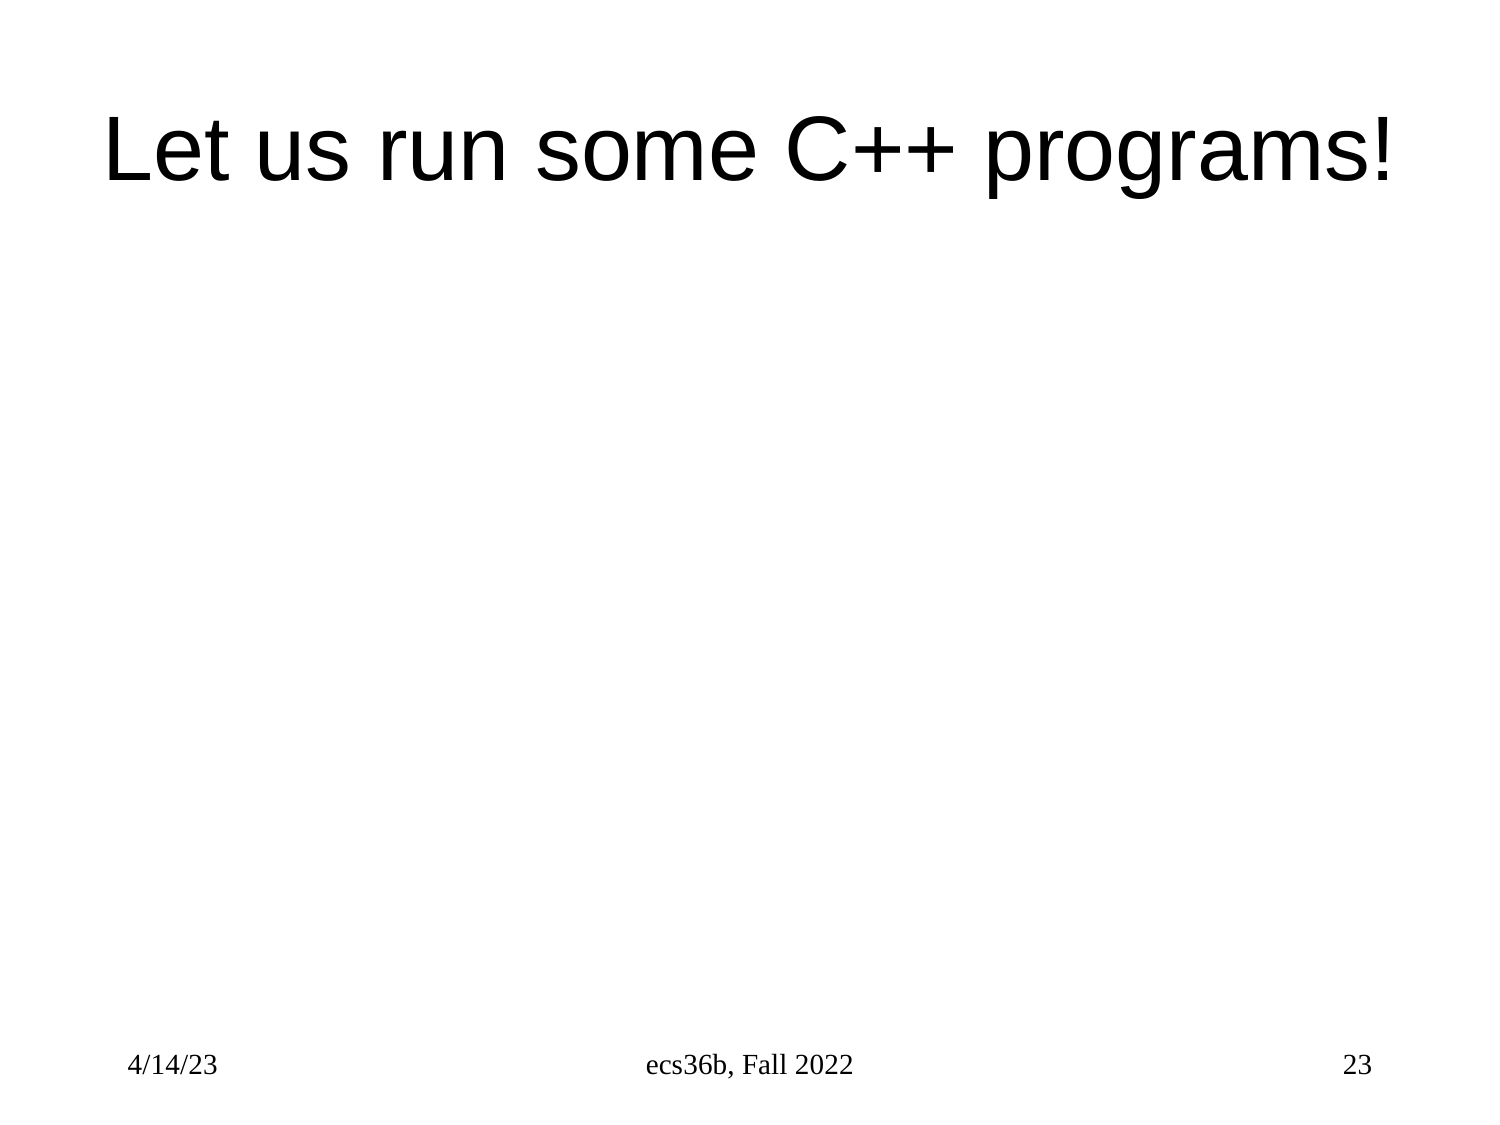

# Let us run some C++ programs!

4/14/23
ecs36b, Fall 2022
23